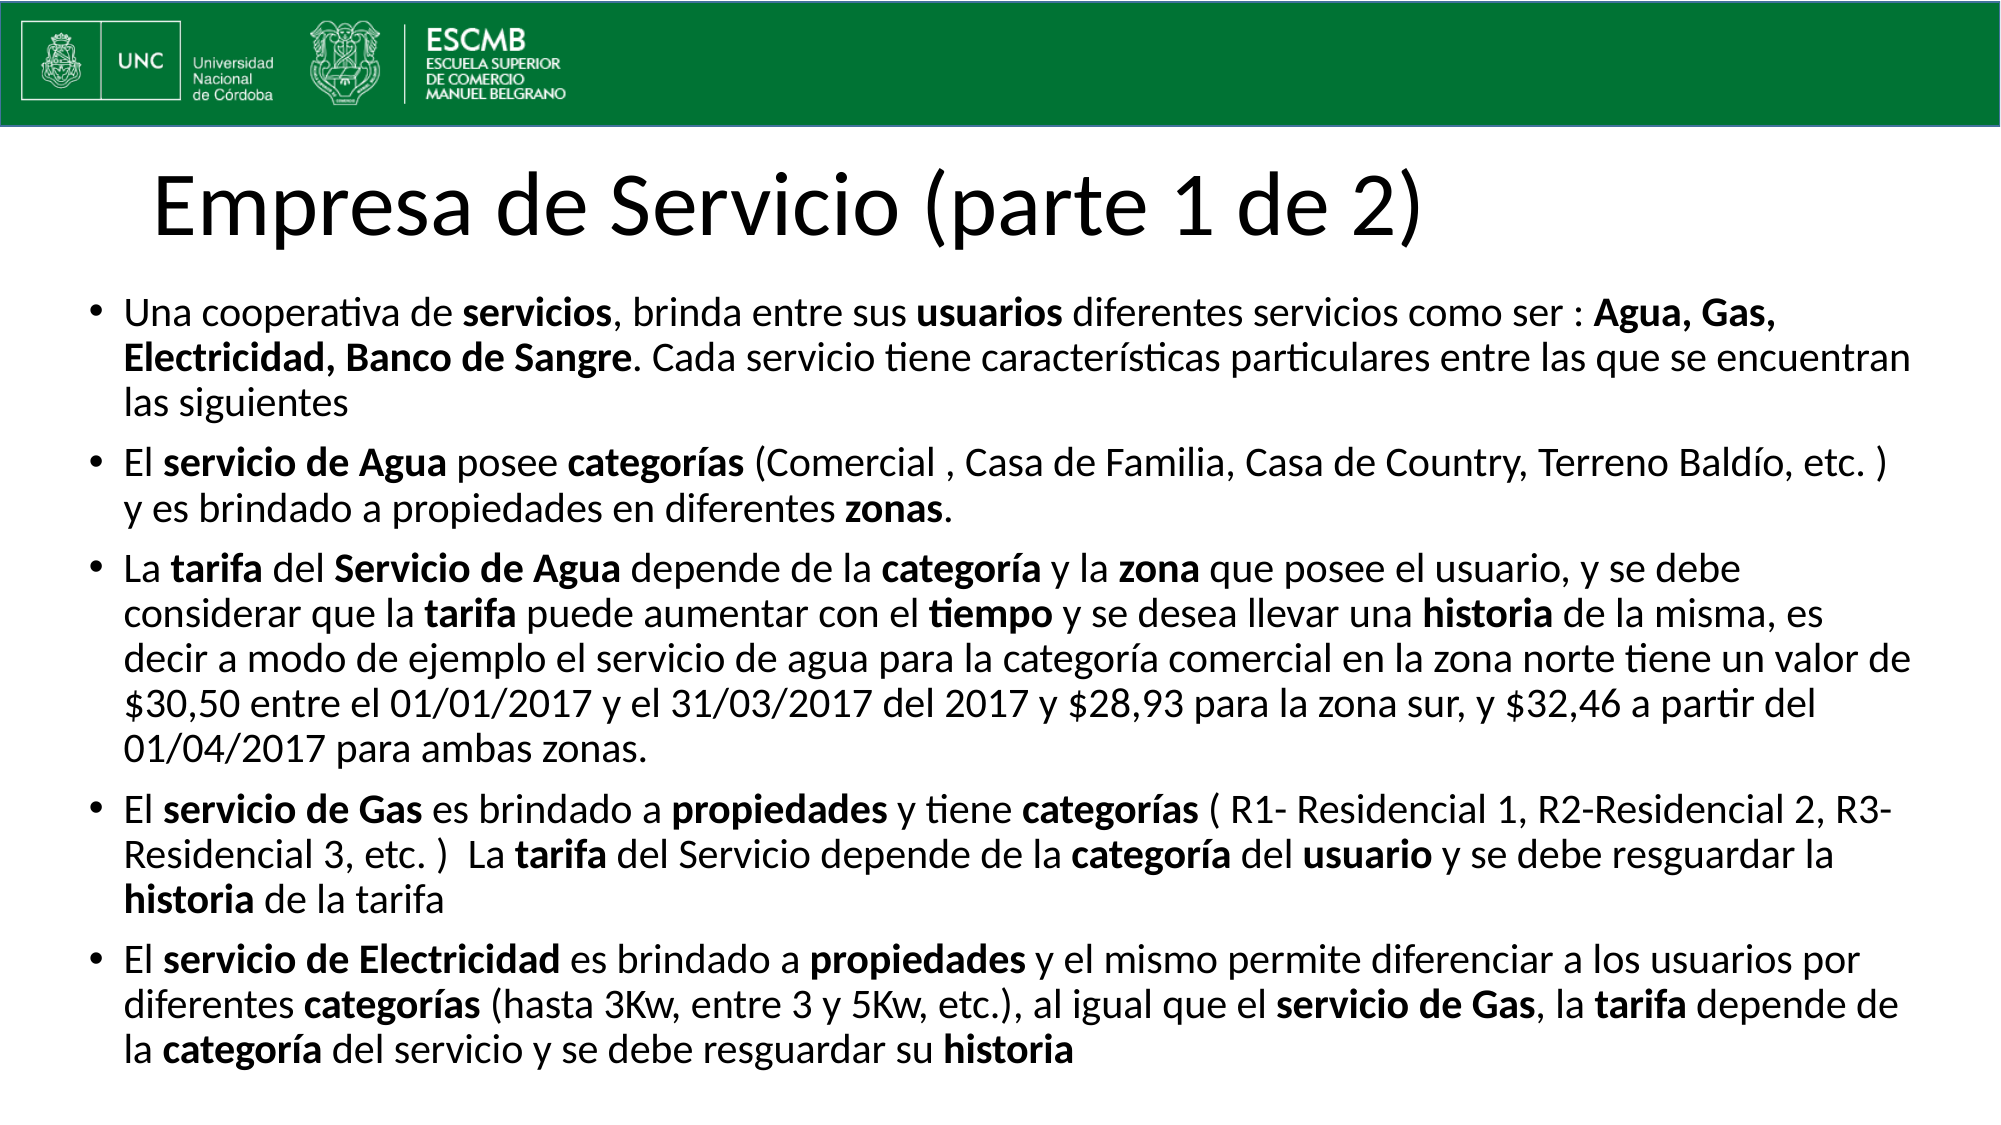

# Empresa de Servicio (parte 1 de 2)
Una cooperativa de servicios, brinda entre sus usuarios diferentes servicios como ser : Agua, Gas, Electricidad, Banco de Sangre. Cada servicio tiene características particulares entre las que se encuentran las siguientes
El servicio de Agua posee categorías (Comercial , Casa de Familia, Casa de Country, Terreno Baldío, etc. ) y es brindado a propiedades en diferentes zonas.
La tarifa del Servicio de Agua depende de la categoría y la zona que posee el usuario, y se debe considerar que la tarifa puede aumentar con el tiempo y se desea llevar una historia de la misma, es decir a modo de ejemplo el servicio de agua para la categoría comercial en la zona norte tiene un valor de $30,50 entre el 01/01/2017 y el 31/03/2017 del 2017 y $28,93 para la zona sur, y $32,46 a partir del 01/04/2017 para ambas zonas.
El servicio de Gas es brindado a propiedades y tiene categorías ( R1- Residencial 1, R2-Residencial 2, R3- Residencial 3, etc. )  La tarifa del Servicio depende de la categoría del usuario y se debe resguardar la historia de la tarifa
El servicio de Electricidad es brindado a propiedades y el mismo permite diferenciar a los usuarios por diferentes categorías (hasta 3Kw, entre 3 y 5Kw, etc.), al igual que el servicio de Gas, la tarifa depende de la categoría del servicio y se debe resguardar su historia